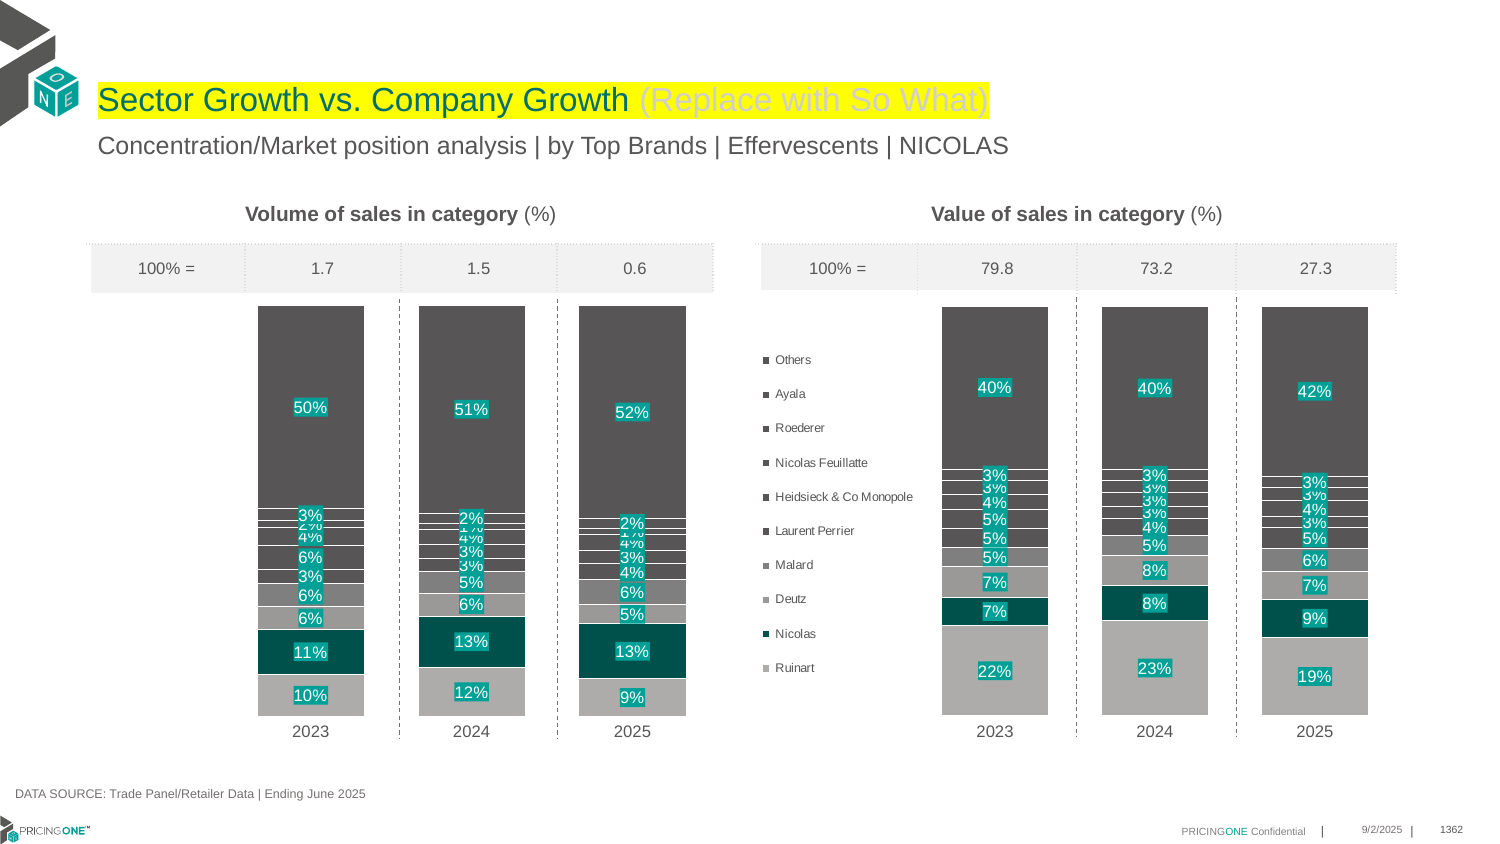

# Sector Growth vs. Company Growth (Replace with So What)
Concentration/Market position analysis | by Top Brands | Effervescents | NICOLAS
| Volume of sales in category (%) |  |  |  |
| --- | --- | --- | --- |
| 100% = | 1.7 | 1.5 | 0.6 |
| Value of sales in category (%) |  |  |  |
| --- | --- | --- | --- |
| 100% = | 79.8 | 73.2 | 27.3 |

### Chart

| Category | Ruinart | Nicolas | Deutz | Malard | Laurent Perrier | Heidsieck & Co Monopole | Nicolas Feuillatte | Roederer | Ayala | Others |
|---|---|---|---|---|---|---|---|---|---|---|
| 2023 | 0.10246448221516029 | 0.10903619481402245 | 0.0554587990096236 | 0.057136223551016566 | 0.03227902361412996 | 0.05924920253341501 | 0.0442969665373002 | 0.016218103586364867 | 0.02870399756185503 | 0.49515700657711204 |
| 2024 | 0.11898623441455031 | 0.12509688450714876 | 0.0553530768042356 | 0.05296070579507876 | 0.031024554070518233 | 0.034357576678098335 | 0.03795200004171982 | 0.013659330279529322 | 0.024984306176554373 | 0.5056253312325665 |
| 2025 | 0.09114120800323733 | 0.1342575739361441 | 0.046272419579046105 | 0.060388309733479396 | 0.038580385397495136 | 0.031640115067277784 | 0.0407391667273383 | 0.014439284063452932 | 0.023482461383211622 | 0.5190590761093173 |

### Chart

| Category | Ruinart | Nicolas | Deutz | Malard | Laurent Perrier | Heidsieck & Co Monopole | Nicolas Feuillatte | Roederer | Ayala | Others |
|---|---|---|---|---|---|---|---|---|---|---|
| 2023 | 0.21941419102129603 | 0.0701995513559208 | 0.07385812118074118 | 0.047852714693864644 | 0.045140757748169905 | 0.045976439528471615 | 0.0372779143228272 | 0.03334518871839752 | 0.02902016721860154 | 0.3979149542117096 |
| 2024 | 0.2330981289678517 | 0.08360924072536428 | 0.07543280248818965 | 0.04669836988098363 | 0.042645496383754915 | 0.028768726194221907 | 0.03371155243147202 | 0.02952188714412257 | 0.02698985908573816 | 0.3995239366983012 |
| 2025 | 0.19144259366653105 | 0.09294329072984615 | 0.0686222959512401 | 0.055104517702064586 | 0.05209372332118755 | 0.026255232740982886 | 0.03805383500676679 | 0.03219741061857706 | 0.027301139344544176 | 0.4159859609182597 |
DATA SOURCE: Trade Panel/Retailer Data | Ending June 2025

9/2/2025
1362